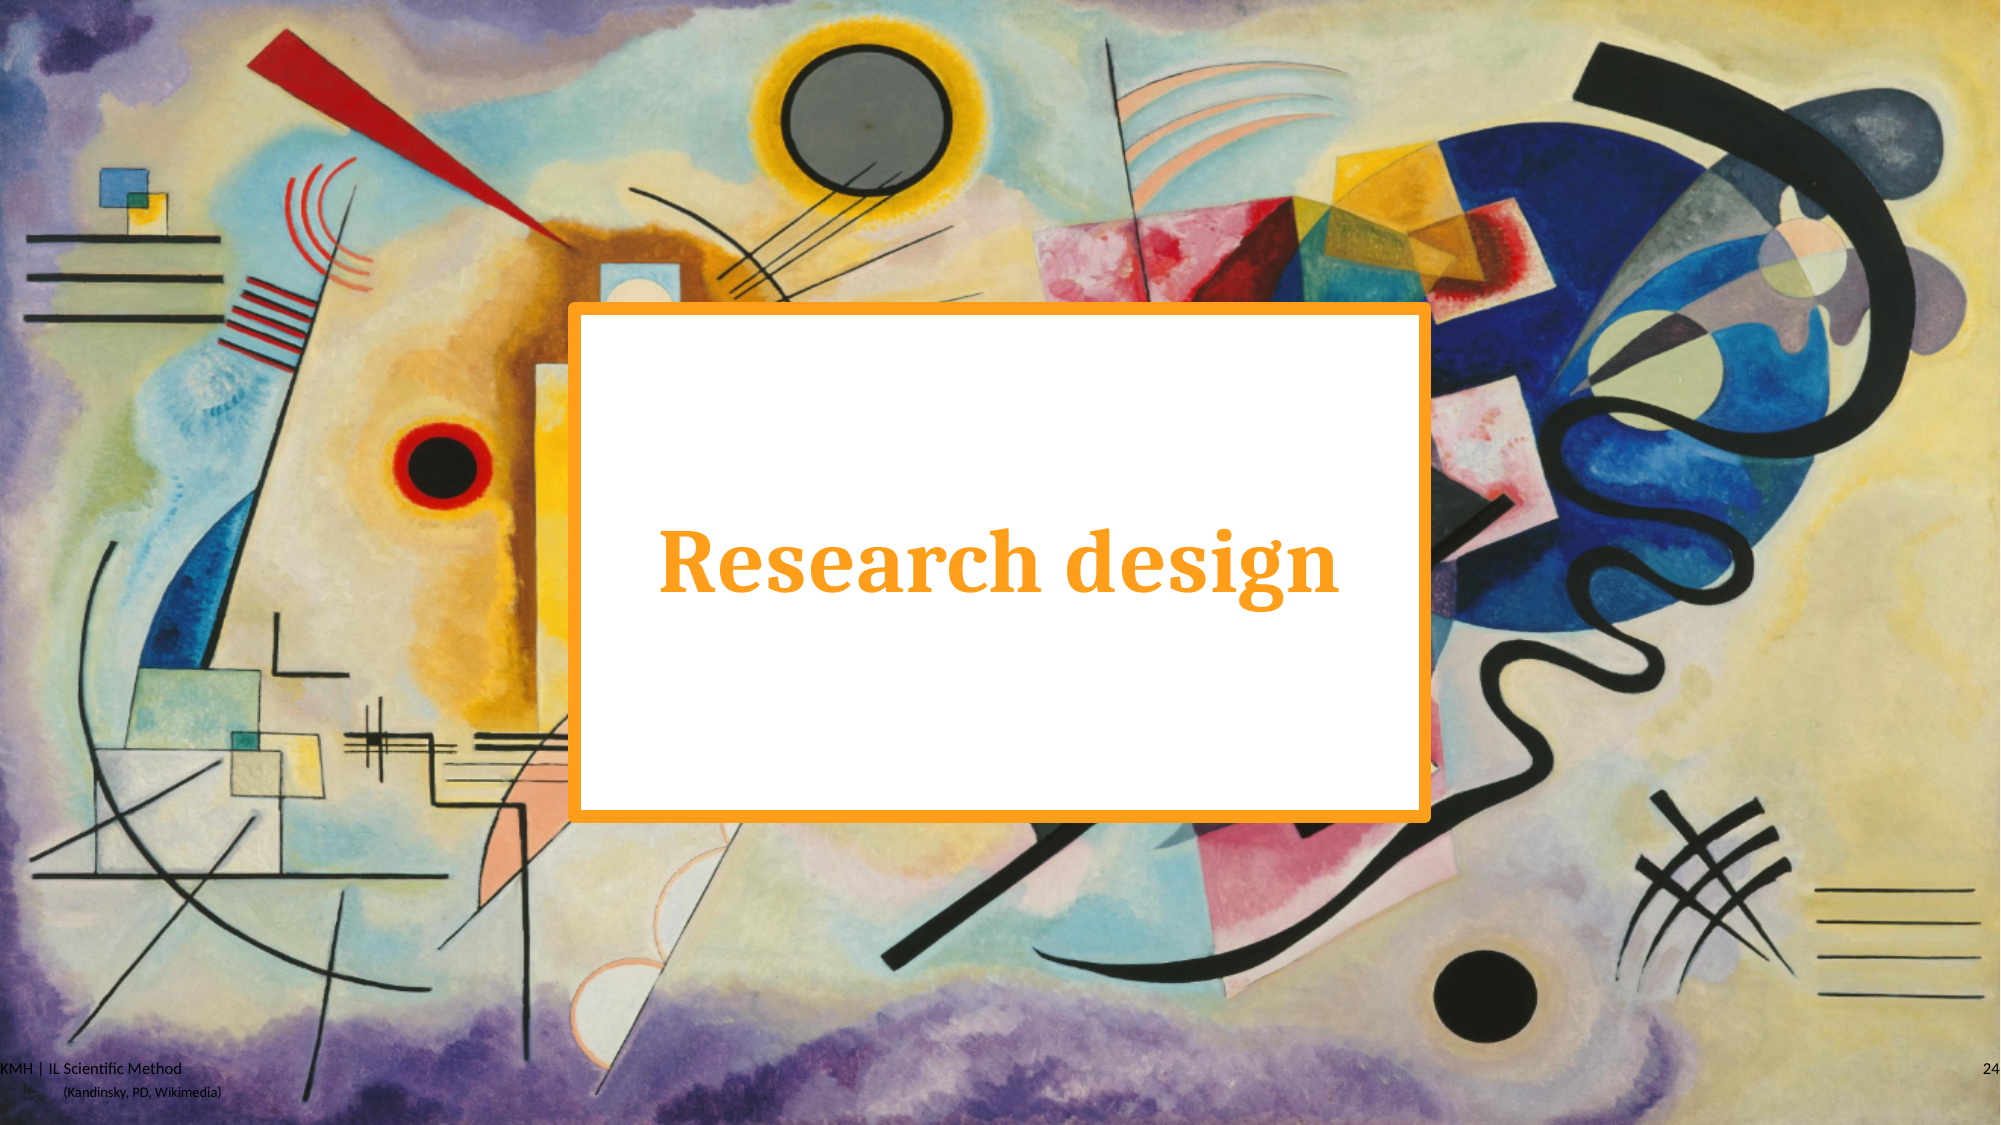

# Research design
KMH | IL Scientific Method
24